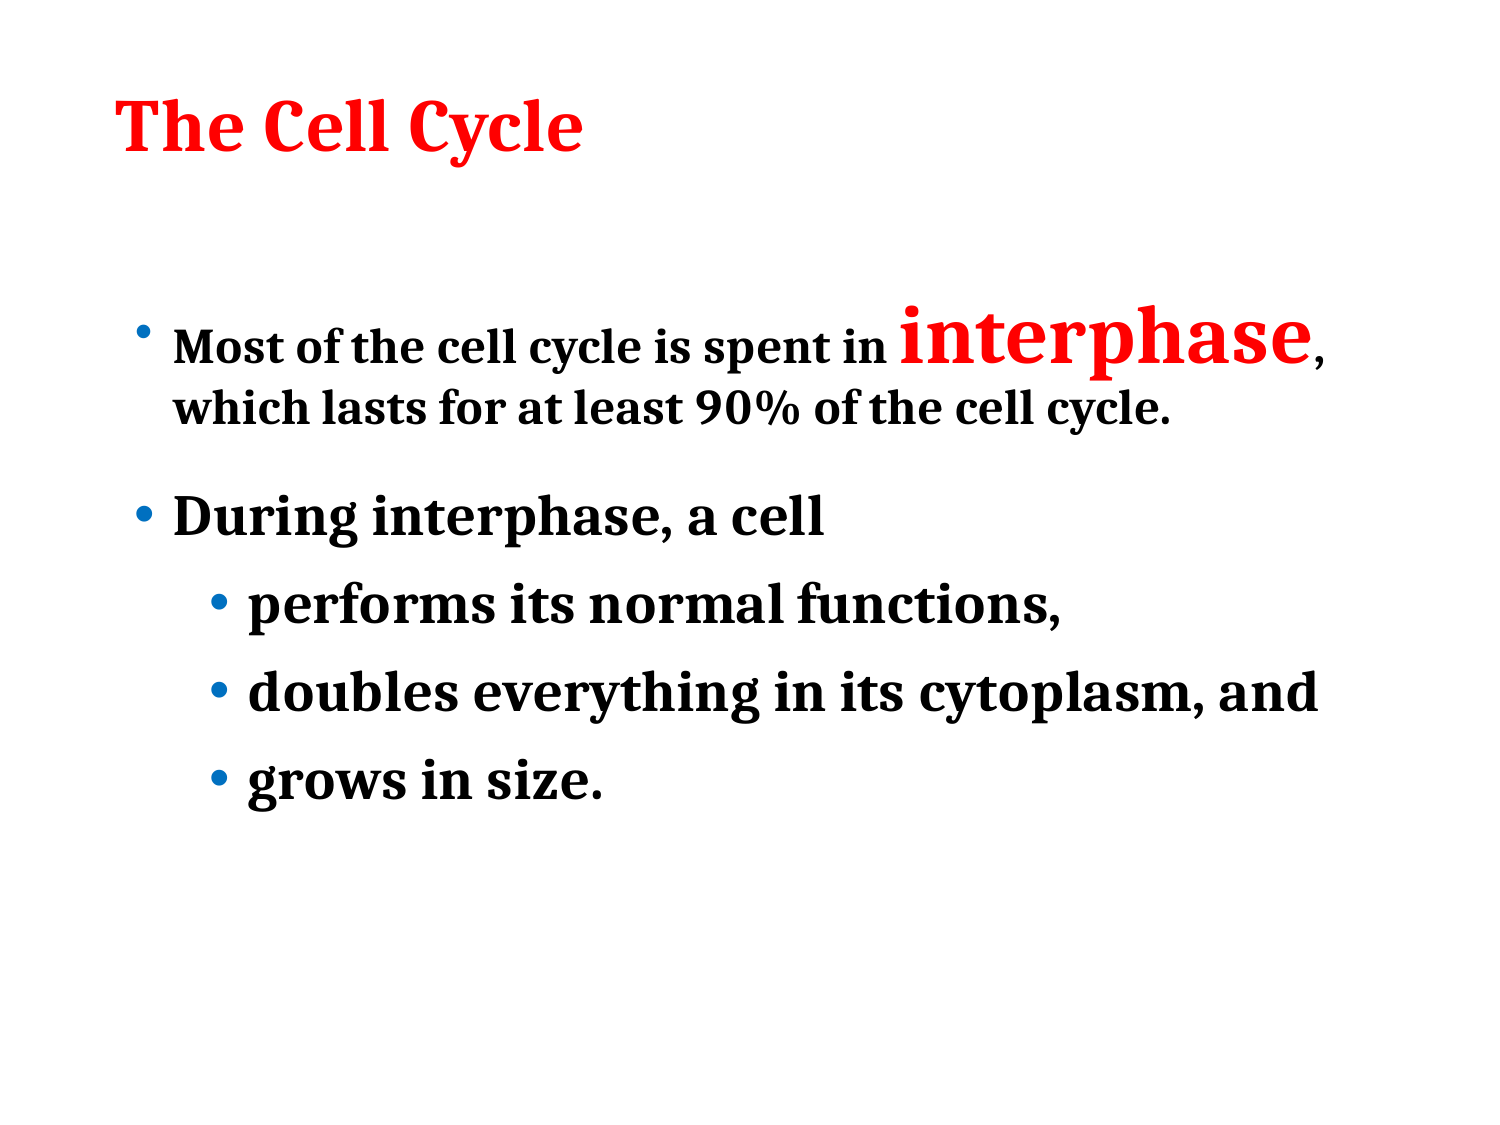

# The Cell Cycle
Most of the cell cycle is spent in interphase, which lasts for at least 90% of the cell cycle.
During interphase, a cell
performs its normal functions,
doubles everything in its cytoplasm, and
grows in size.